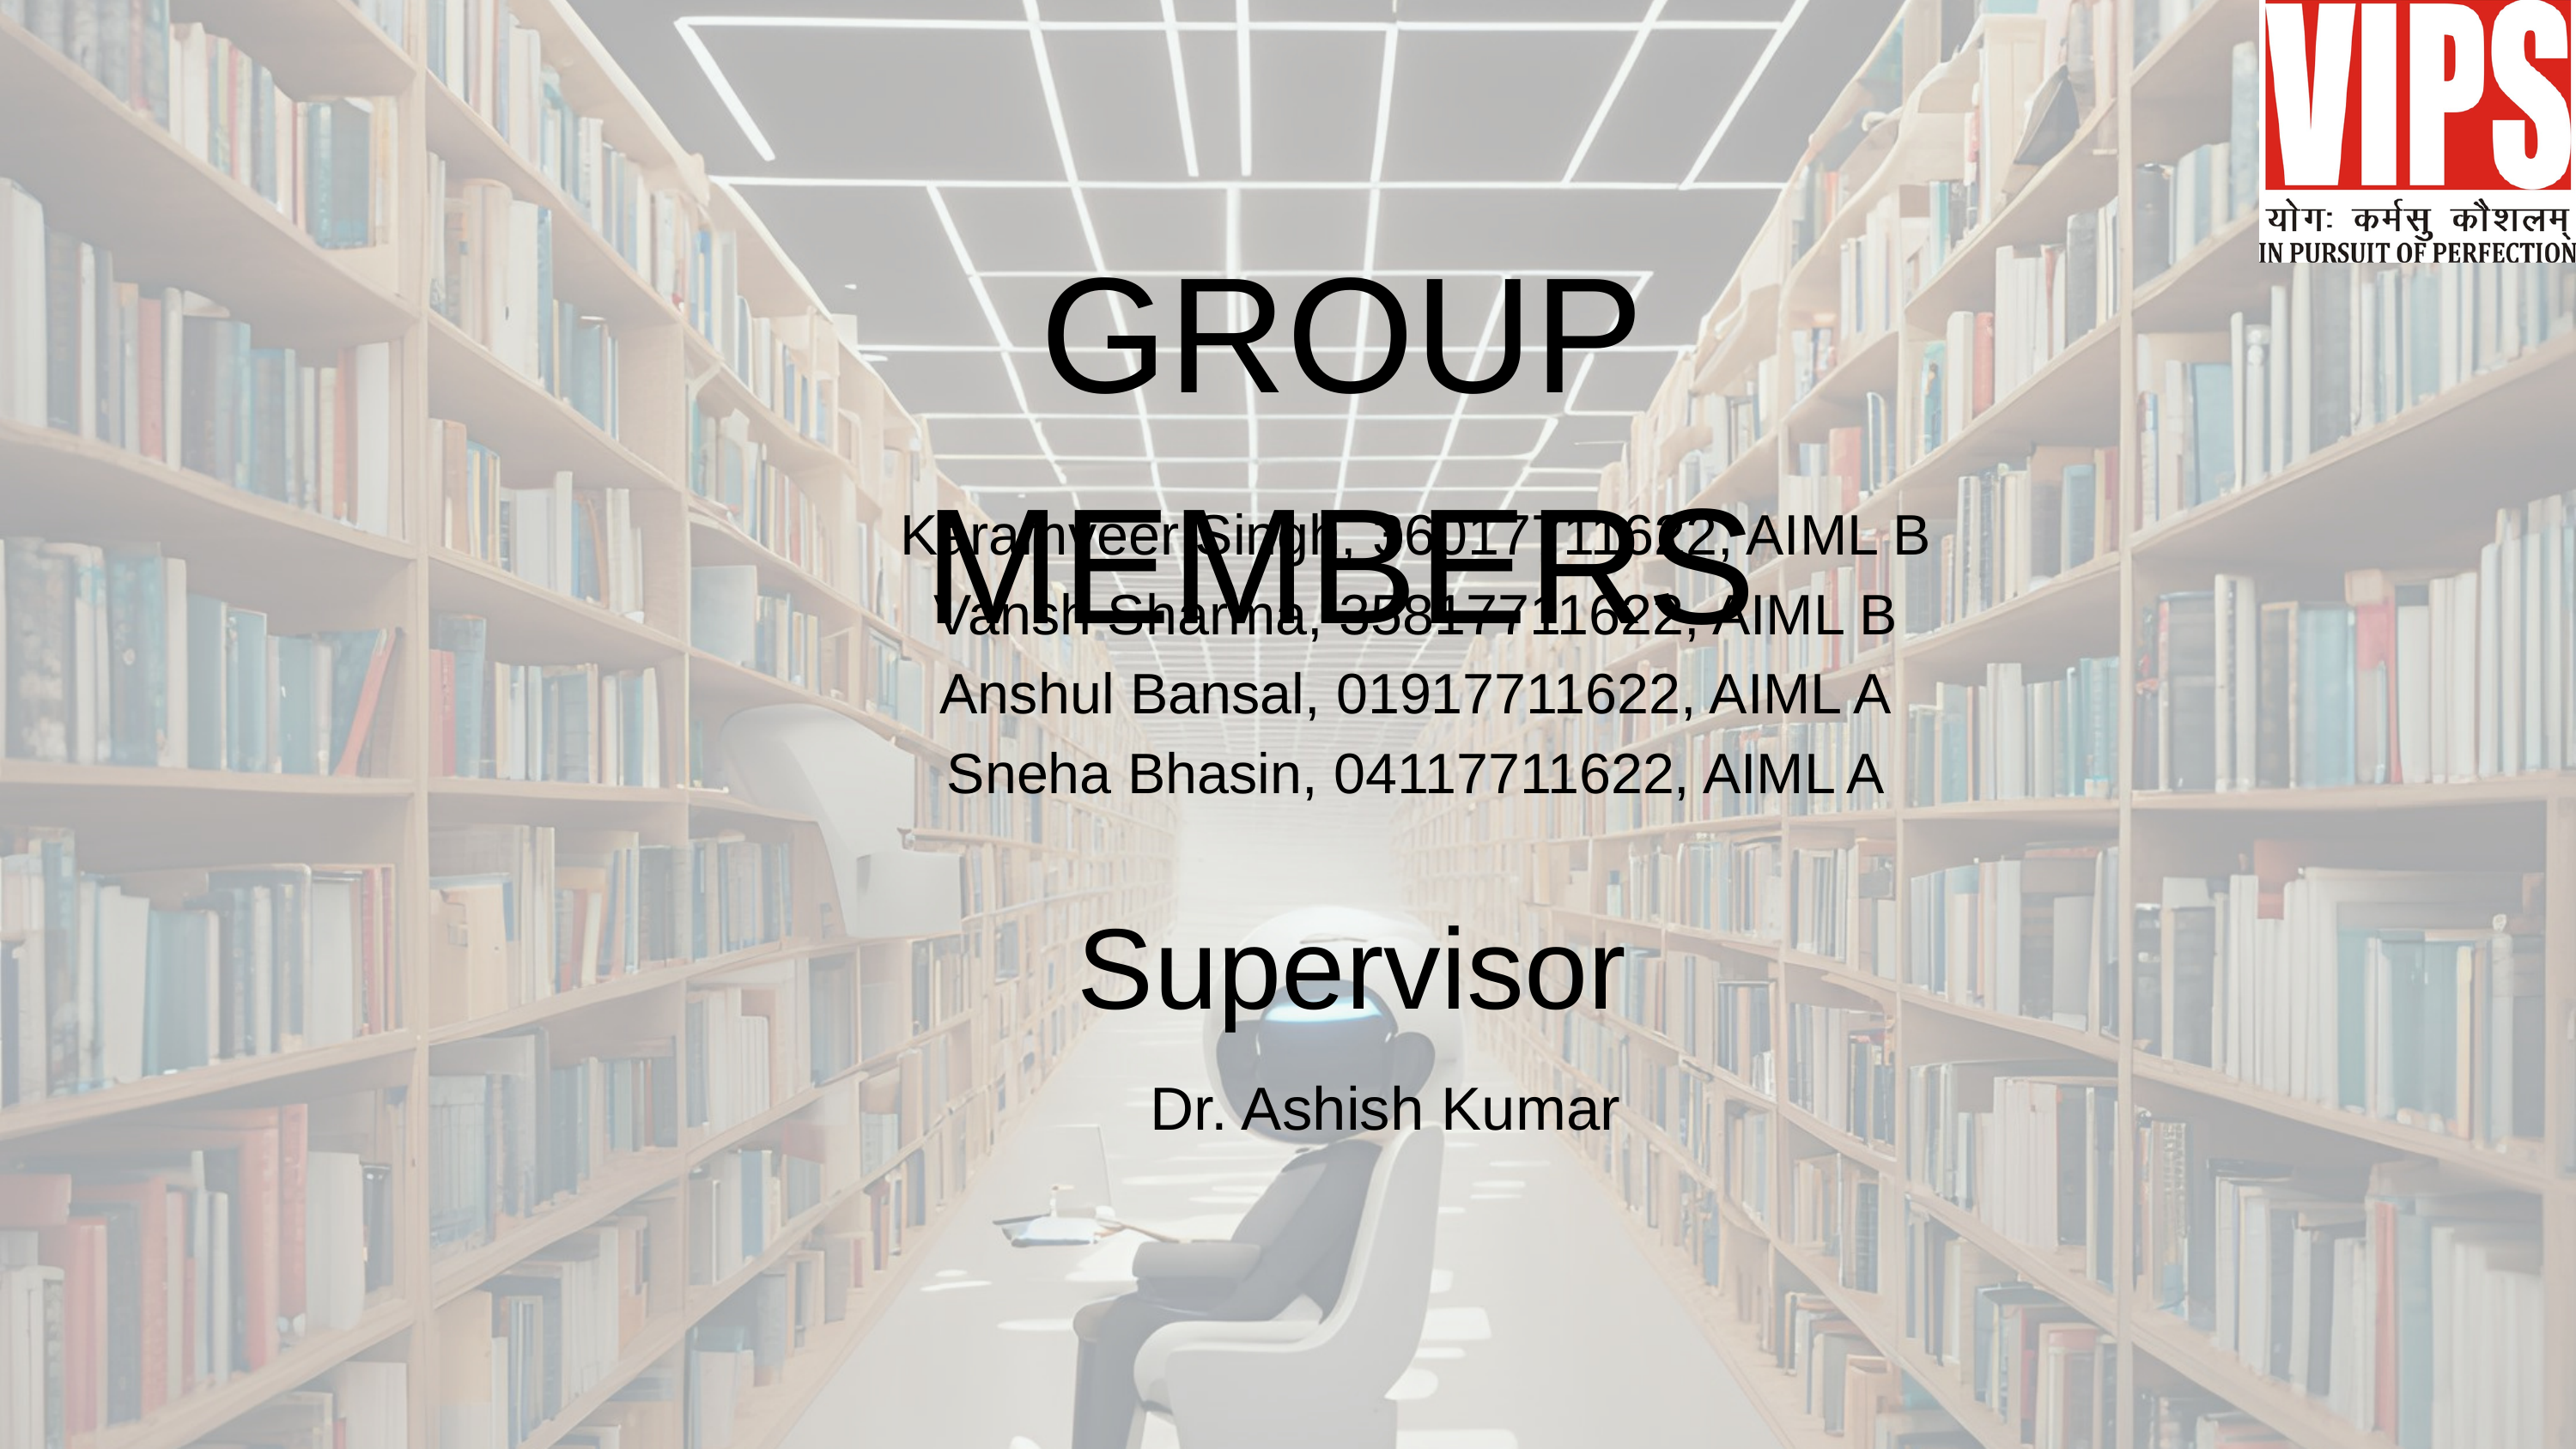

GROUP MEMBERS
Karamveer Singh, 36017711622, AIML B
Vansh Sharma, 35817711622, AIML B
Anshul Bansal, 01917711622, AIML A
Sneha Bhasin, 04117711622, AIML A
Supervisor
Dr. Ashish Kumar